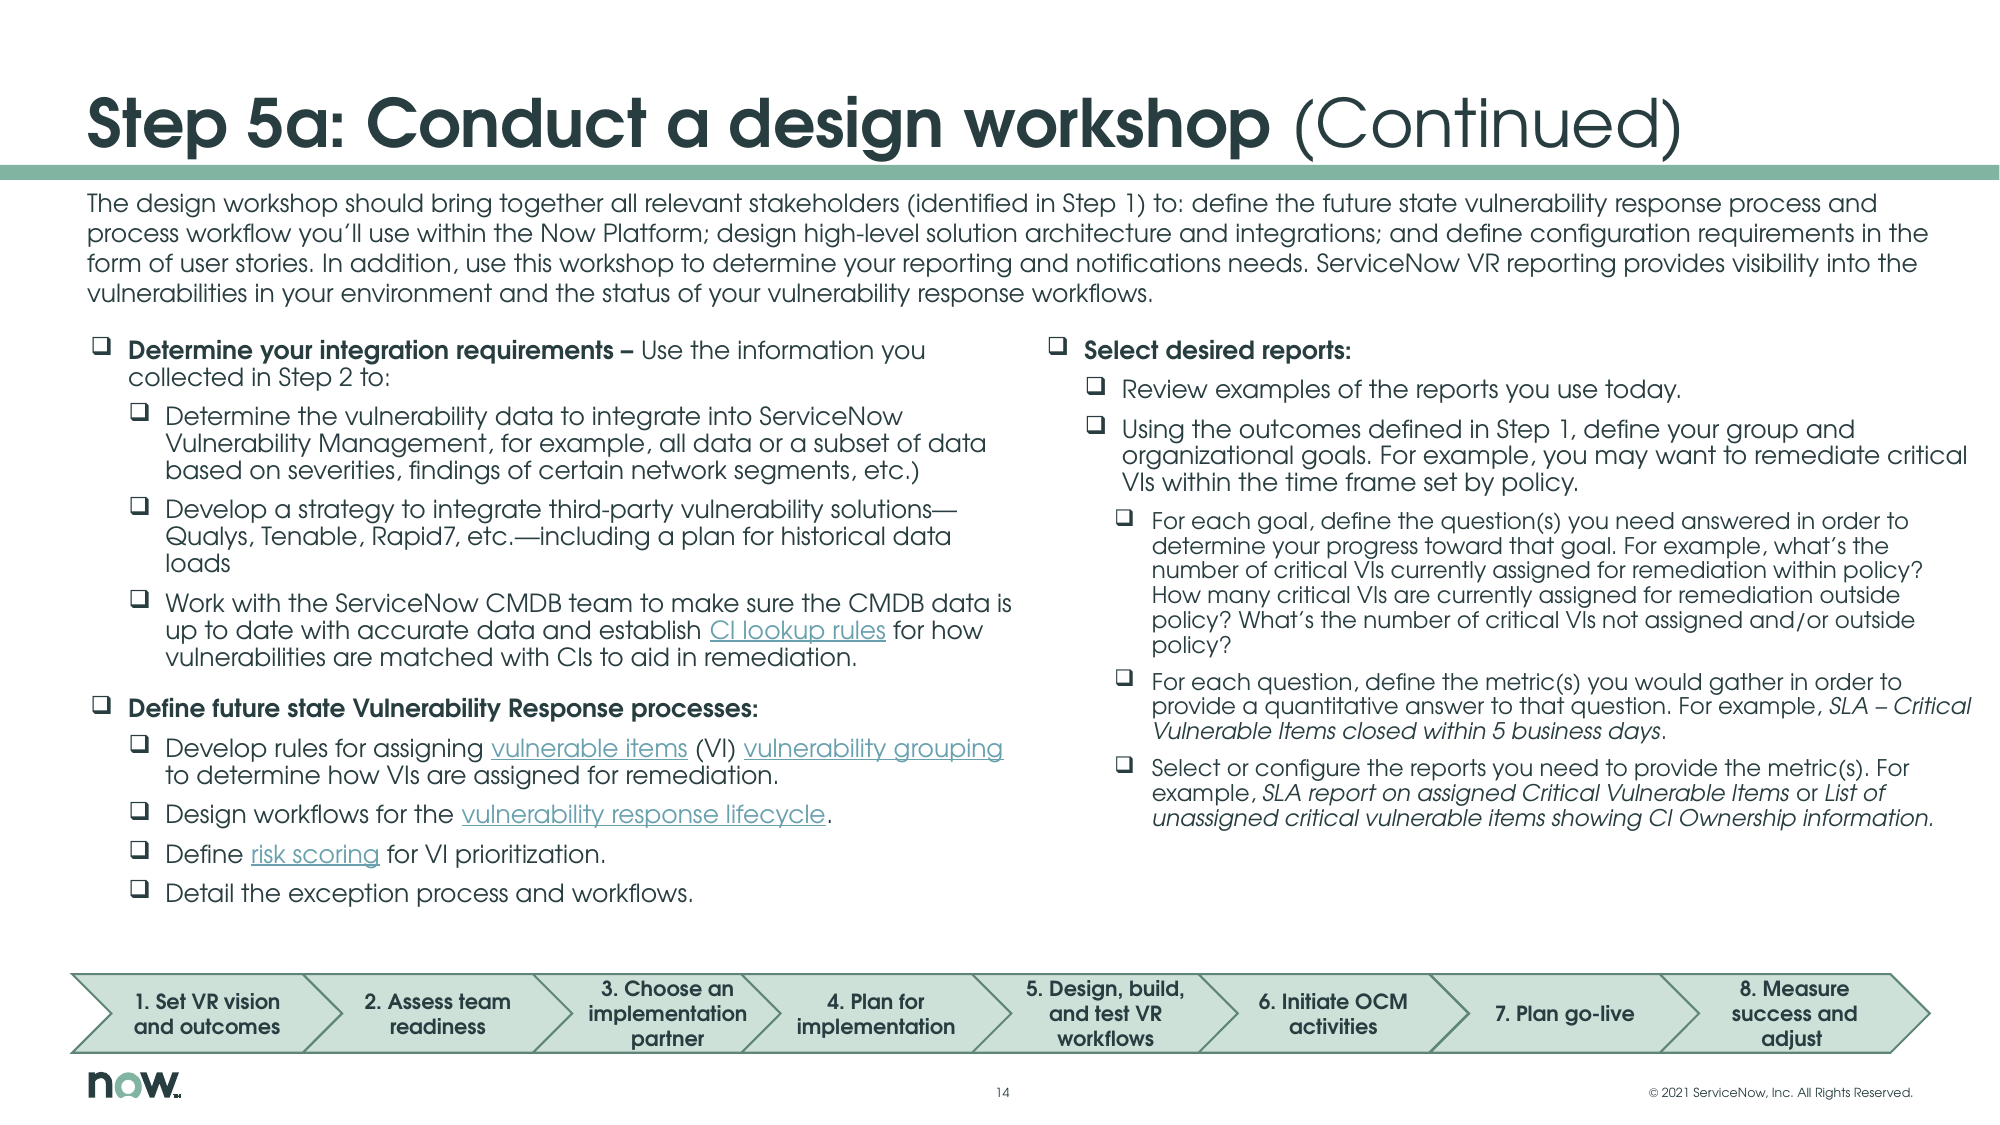

# Step 5a: Conduct a design workshop (Continued)

The design workshop should bring together all relevant stakeholders (identified in Step 1) to: define the future state vulnerability response process and process workflow you’ll use within the Now Platform; design high-level solution architecture and integrations; and define configuration requirements in the form of user stories. In addition, use this workshop to determine your reporting and notifications needs. ServiceNow VR reporting provides visibility into the vulnerabilities in your environment and the status of your vulnerability response workflows.
Determine your integration requirements – Use the information you collected in Step 2 to:
Determine the vulnerability data to integrate into ServiceNow Vulnerability Management, for example, all data or a subset of data based on severities, findings of certain network segments, etc.)
Develop a strategy to integrate third-party vulnerability solutions—Qualys, Tenable, Rapid7, etc.—including a plan for historical data loads
Work with the ServiceNow CMDB team to make sure the CMDB data is up to date with accurate data and establish CI lookup rules for how vulnerabilities are matched with CIs to aid in remediation.
Define future state Vulnerability Response processes:
Develop rules for assigning vulnerable items (VI) vulnerability grouping to determine how VIs are assigned for remediation.
Design workflows for the vulnerability response lifecycle.
Define risk scoring for VI prioritization.
Detail the exception process and workflows.
Select desired reports:
Review examples of the reports you use today.
Using the outcomes defined in Step 1, define your group and organizational goals. For example, you may want to remediate critical VIs within the time frame set by policy.
For each goal, define the question(s) you need answered in order to determine your progress toward that goal. For example, what’s the number of critical VIs currently assigned for remediation within policy? How many critical VIs are currently assigned for remediation outside policy? What’s the number of critical VIs not assigned and/or outside policy?
For each question, define the metric(s) you would gather in order to provide a quantitative answer to that question. For example, SLA – Critical Vulnerable Items closed within 5 business days.
Select or configure the reports you need to provide the metric(s). For example, SLA report on assigned Critical Vulnerable Items or List of unassigned critical vulnerable items showing CI Ownership information.
1. Set VR vision and outcomes
2. Assess team readiness
3. Choose an implementation partner
5. Design, build, and test VR workflows
6. Initiate OCM activities
7. Plan go-live
8. Measure success and adjust
4. Plan for implementation